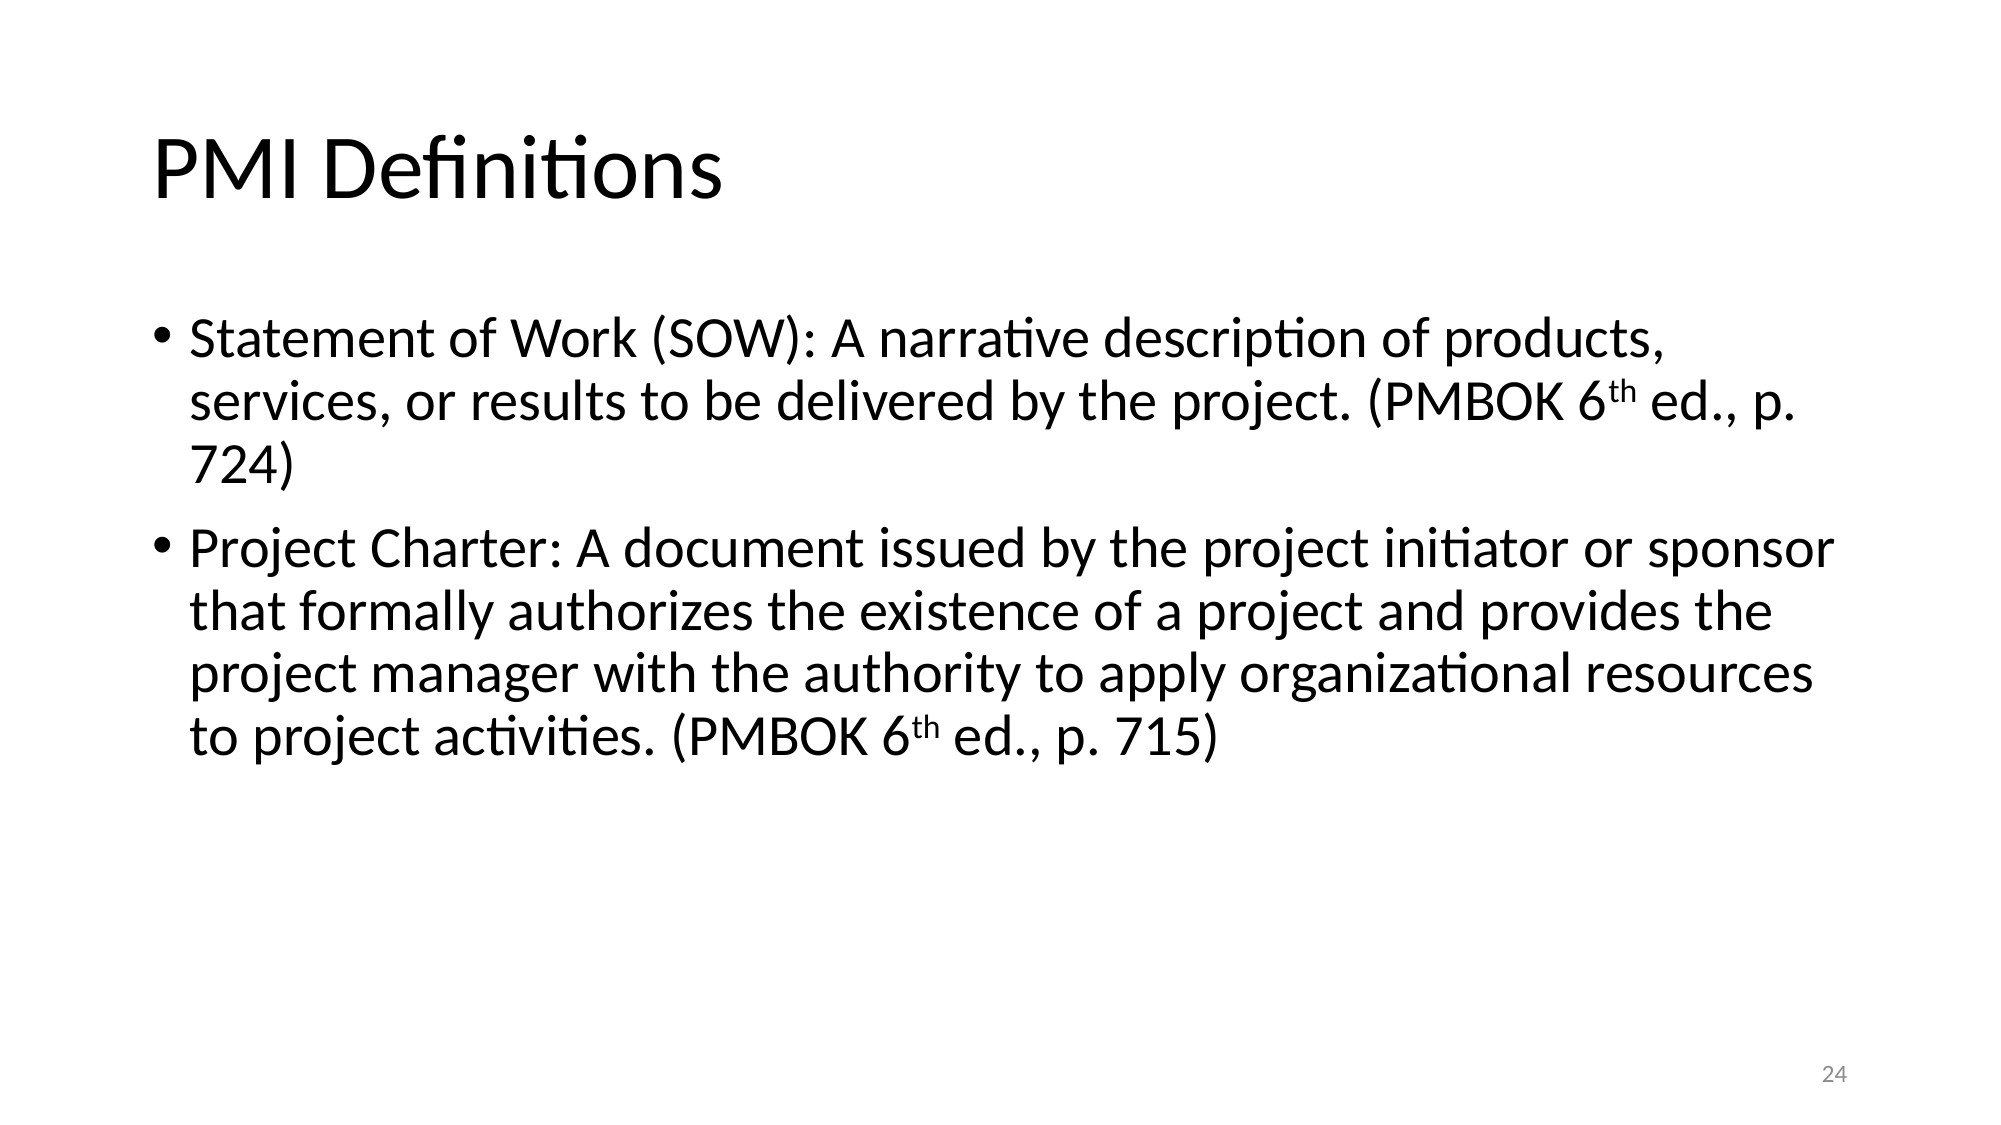

# PMI Definitions
Statement of Work (SOW): A narrative description of products, services, or results to be delivered by the project. (PMBOK 6th ed., p. 724)
Project Charter: A document issued by the project initiator or sponsor that formally authorizes the existence of a project and provides the project manager with the authority to apply organizational resources to project activities. (PMBOK 6th ed., p. 715)
24